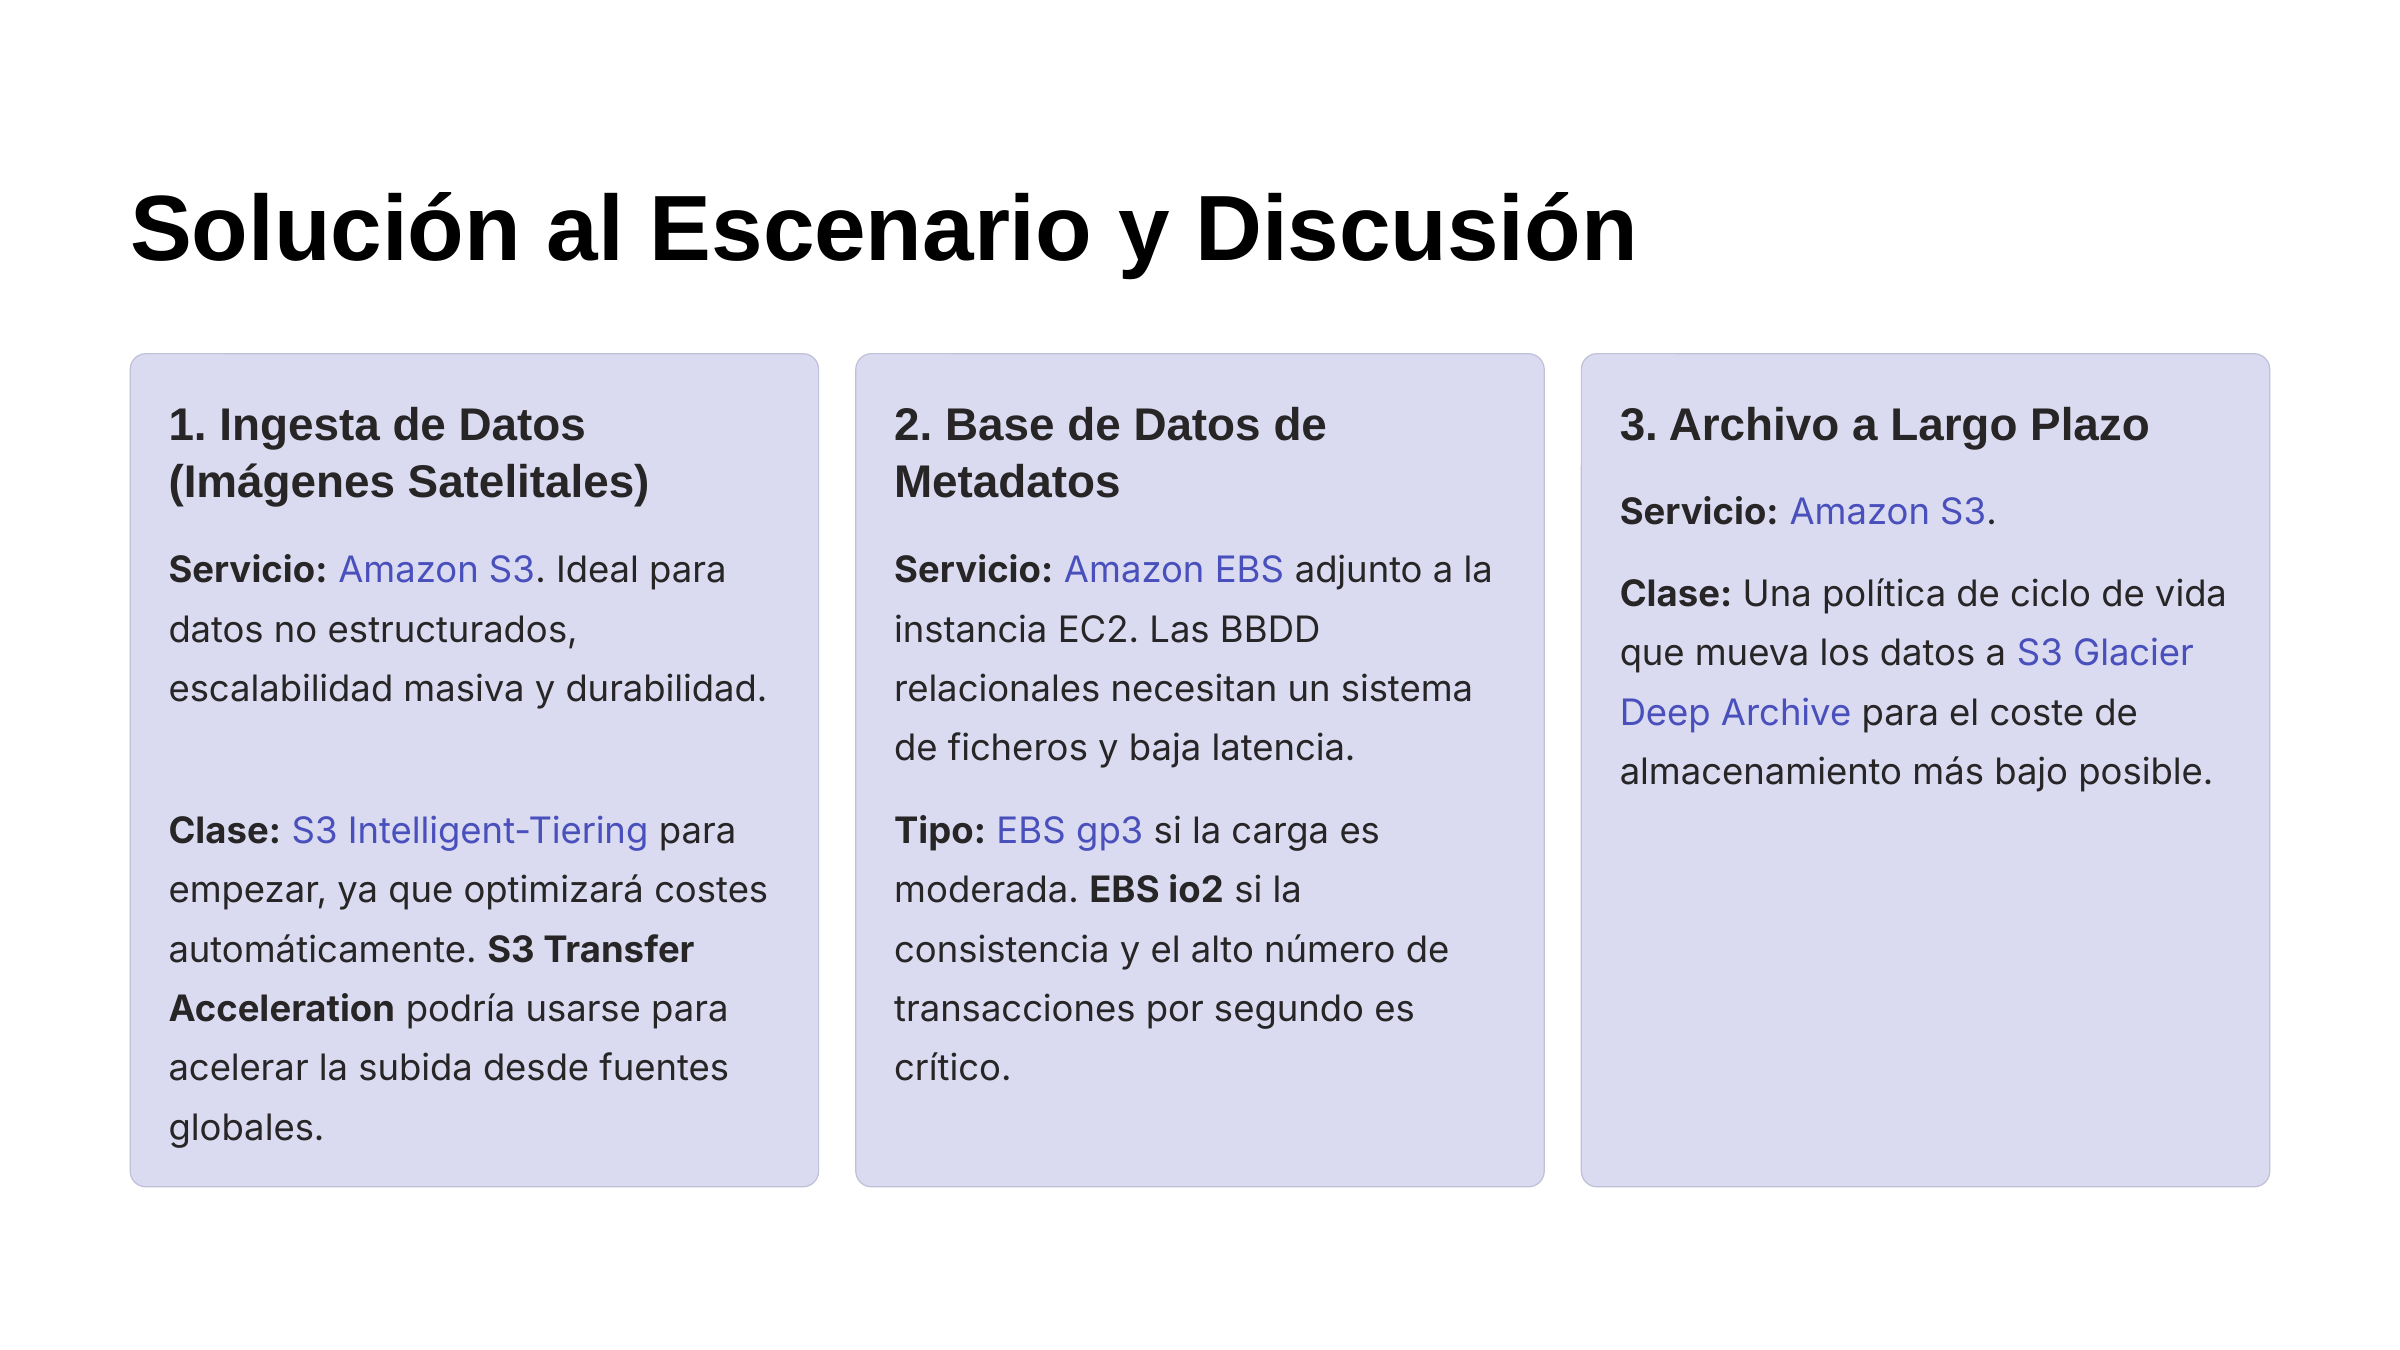

Solución al Escenario y Discusión

1. Ingesta de Datos (Imágenes Satelitales)
2. Base de Datos de Metadatos
3. Archivo a Largo Plazo
Servicio: Amazon S3.
Servicio: Amazon S3. Ideal para datos no estructurados, escalabilidad masiva y durabilidad.
Servicio: Amazon EBS adjunto a la instancia EC2. Las BBDD relacionales necesitan un sistema de ficheros y baja latencia.
Clase: Una política de ciclo de vida que mueva los datos a S3 Glacier Deep Archive para el coste de almacenamiento más bajo posible.
Clase: S3 Intelligent-Tiering para empezar, ya que optimizará costes automáticamente. S3 Transfer Acceleration podría usarse para acelerar la subida desde fuentes globales.
Tipo: EBS gp3 si la carga es moderada. EBS io2 si la consistencia y el alto número de transacciones por segundo es crítico.